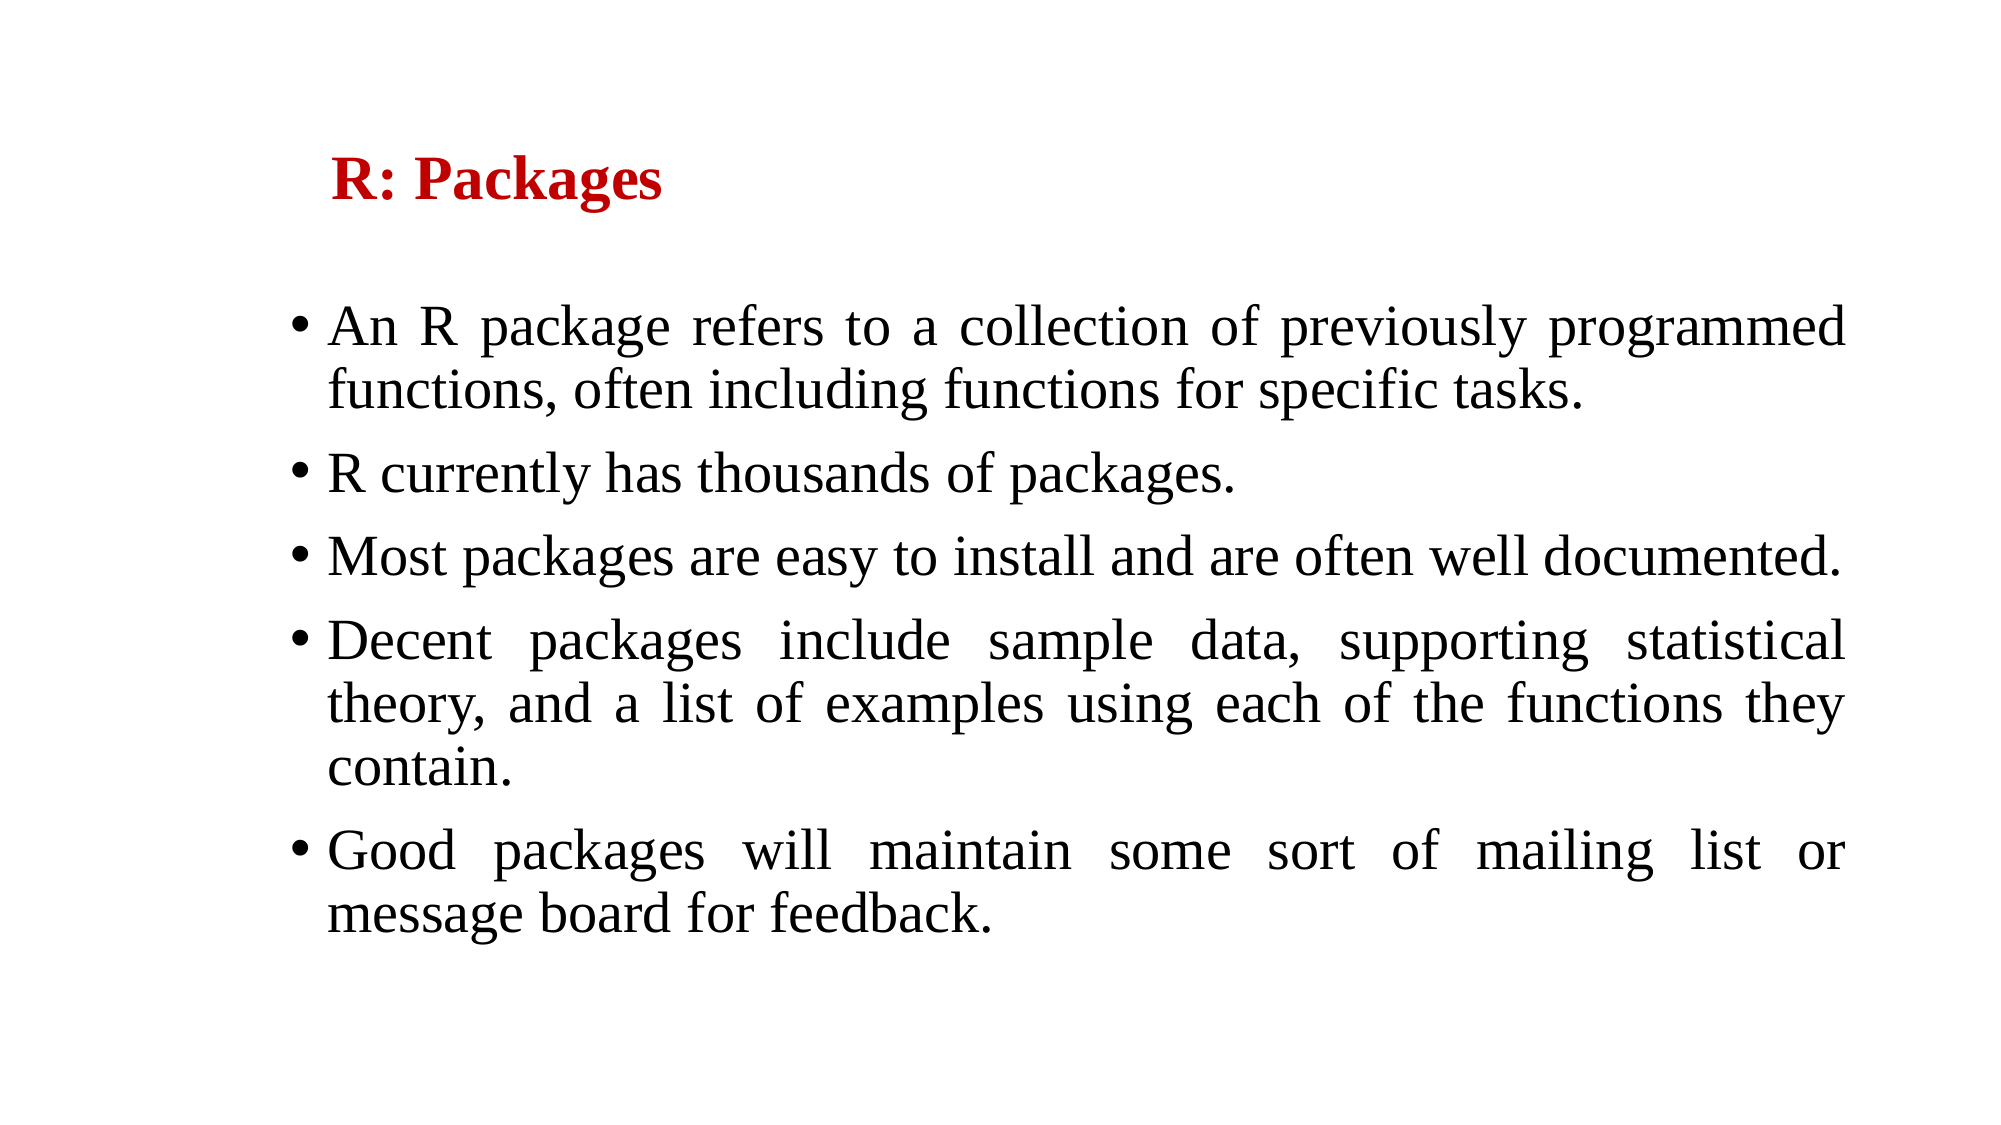

# R: Packages
An R package refers to a collection of previously programmed functions, often including functions for specific tasks.
R currently has thousands of packages.
Most packages are easy to install and are often well documented.
Decent packages include sample data, supporting statistical theory, and a list of examples using each of the functions they contain.
Good packages will maintain some sort of mailing list or message board for feedback.